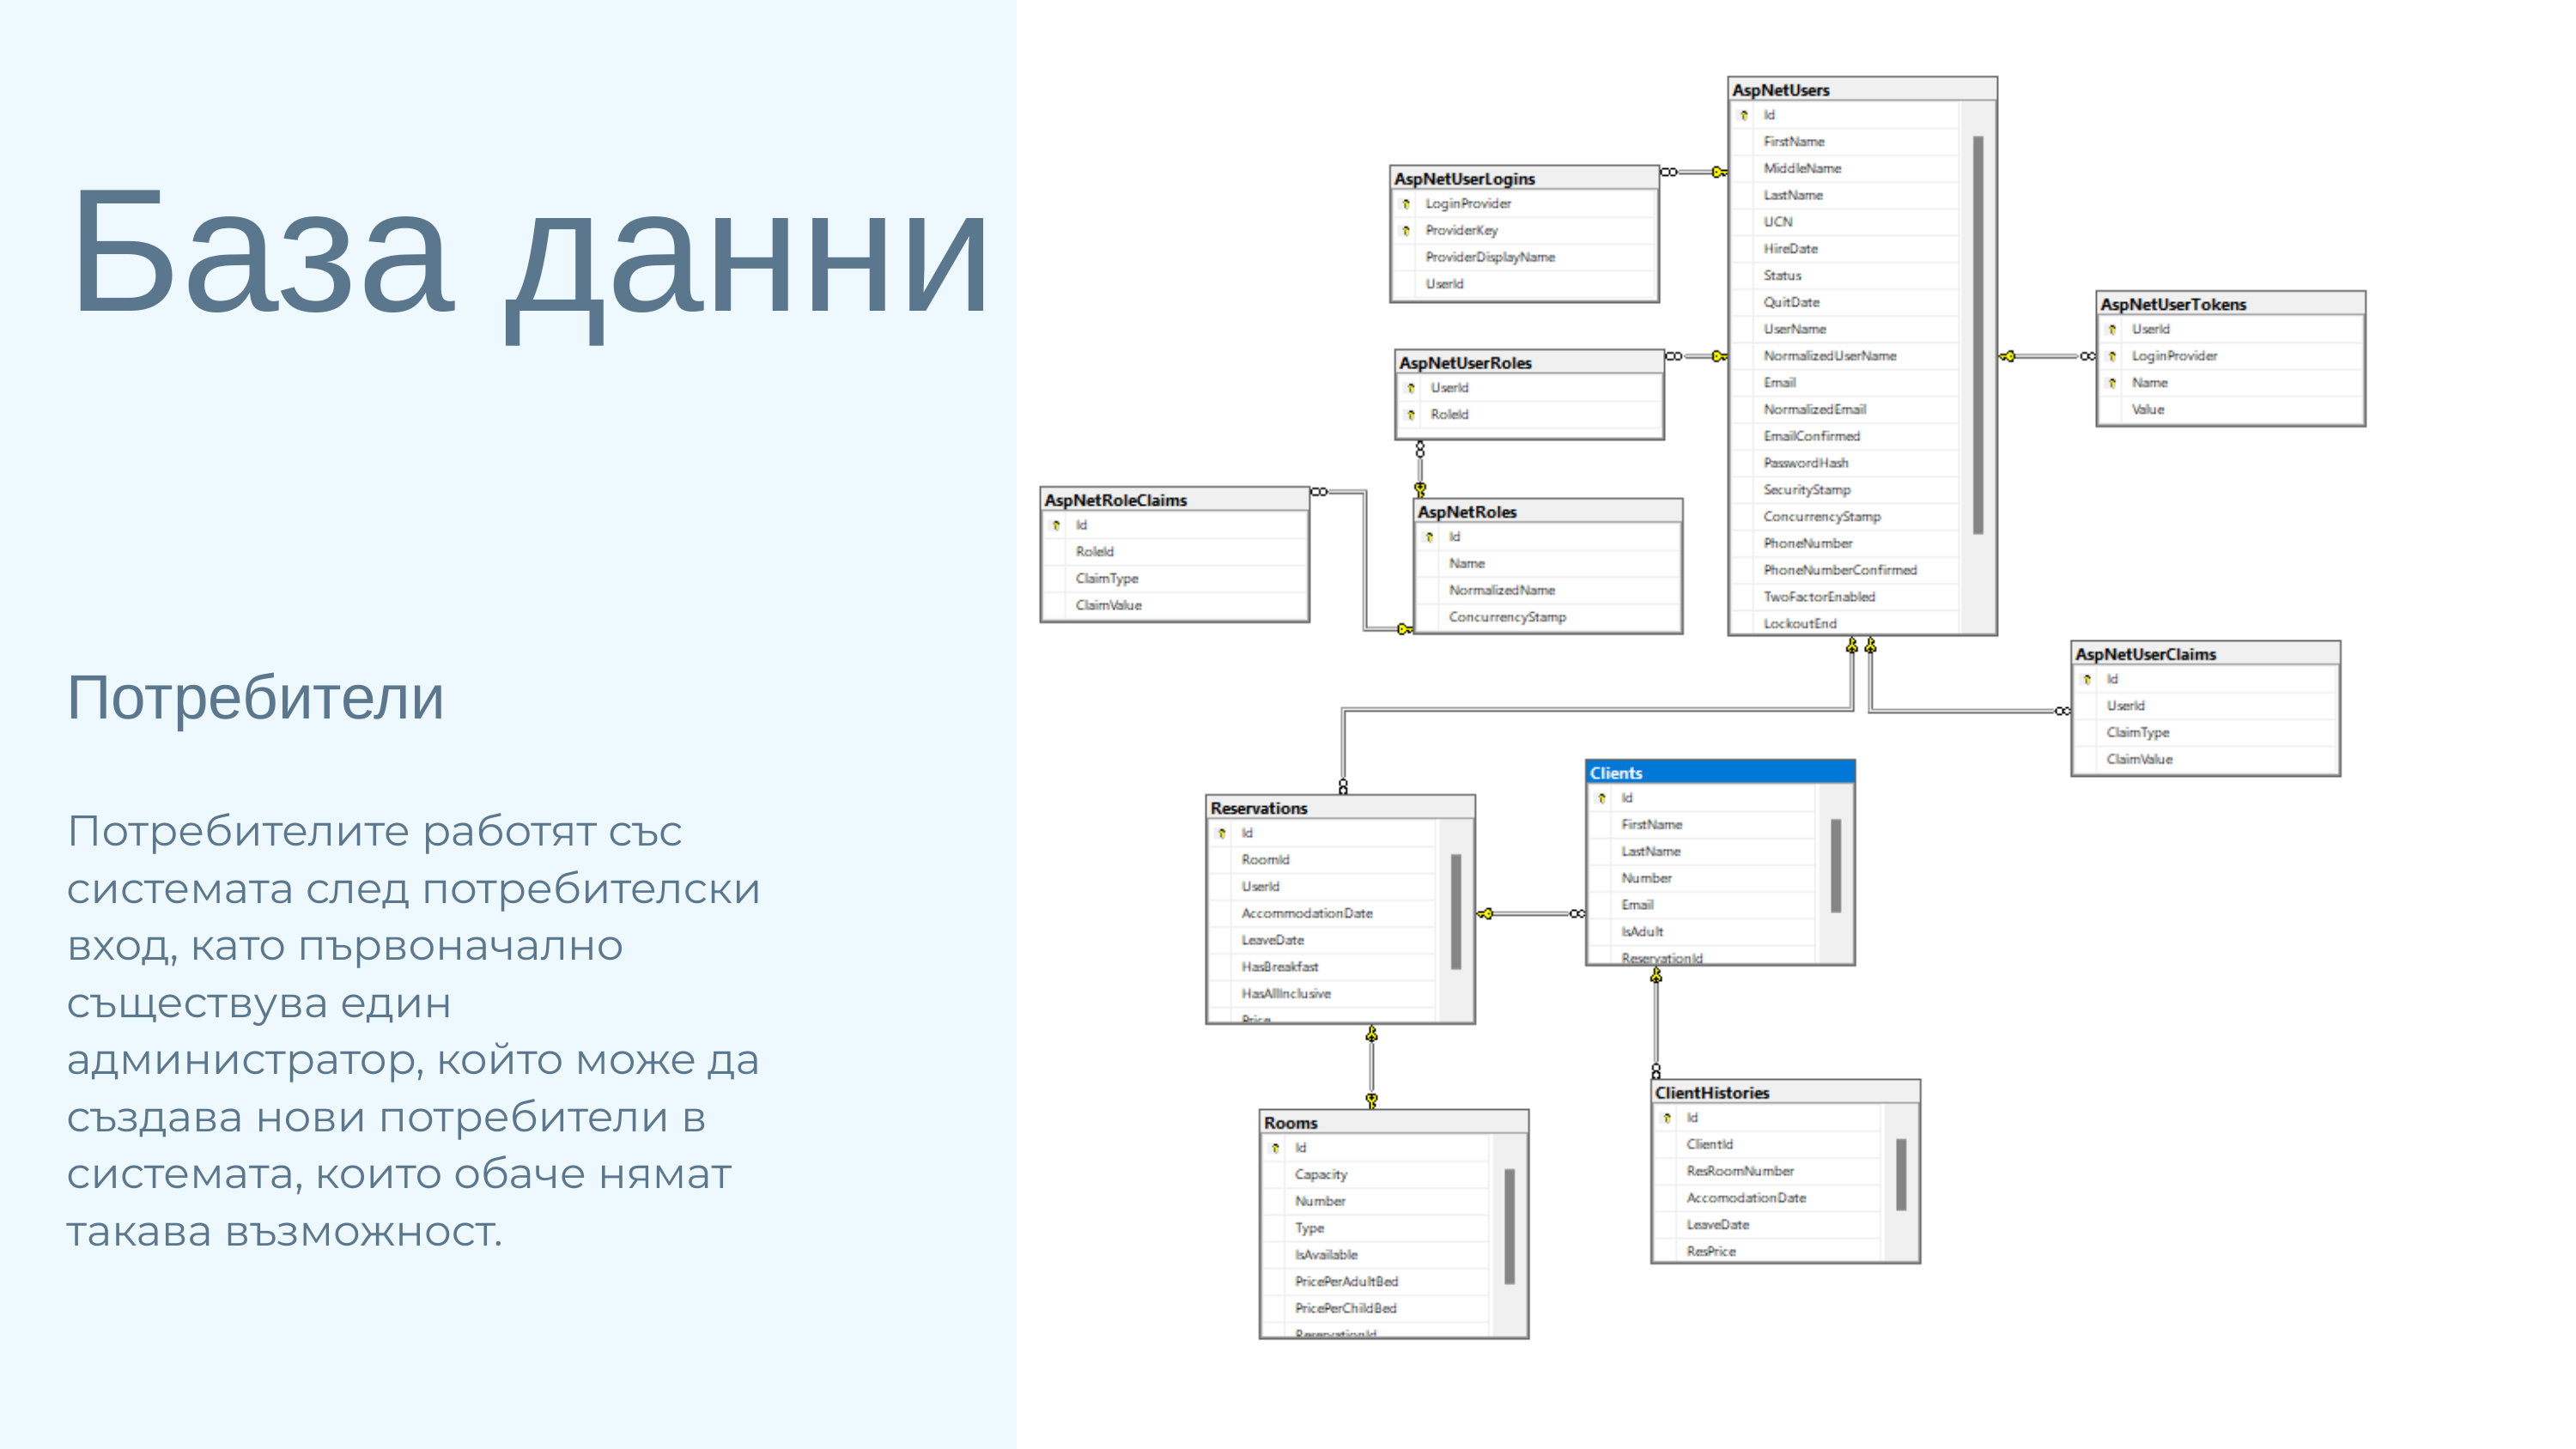

База данни
Потребители

Потребителите работят със системата след потребителски вход, като първоначално съществува един администратор, който може да създава нови потребители в системата, които обаче нямат такава възможност.